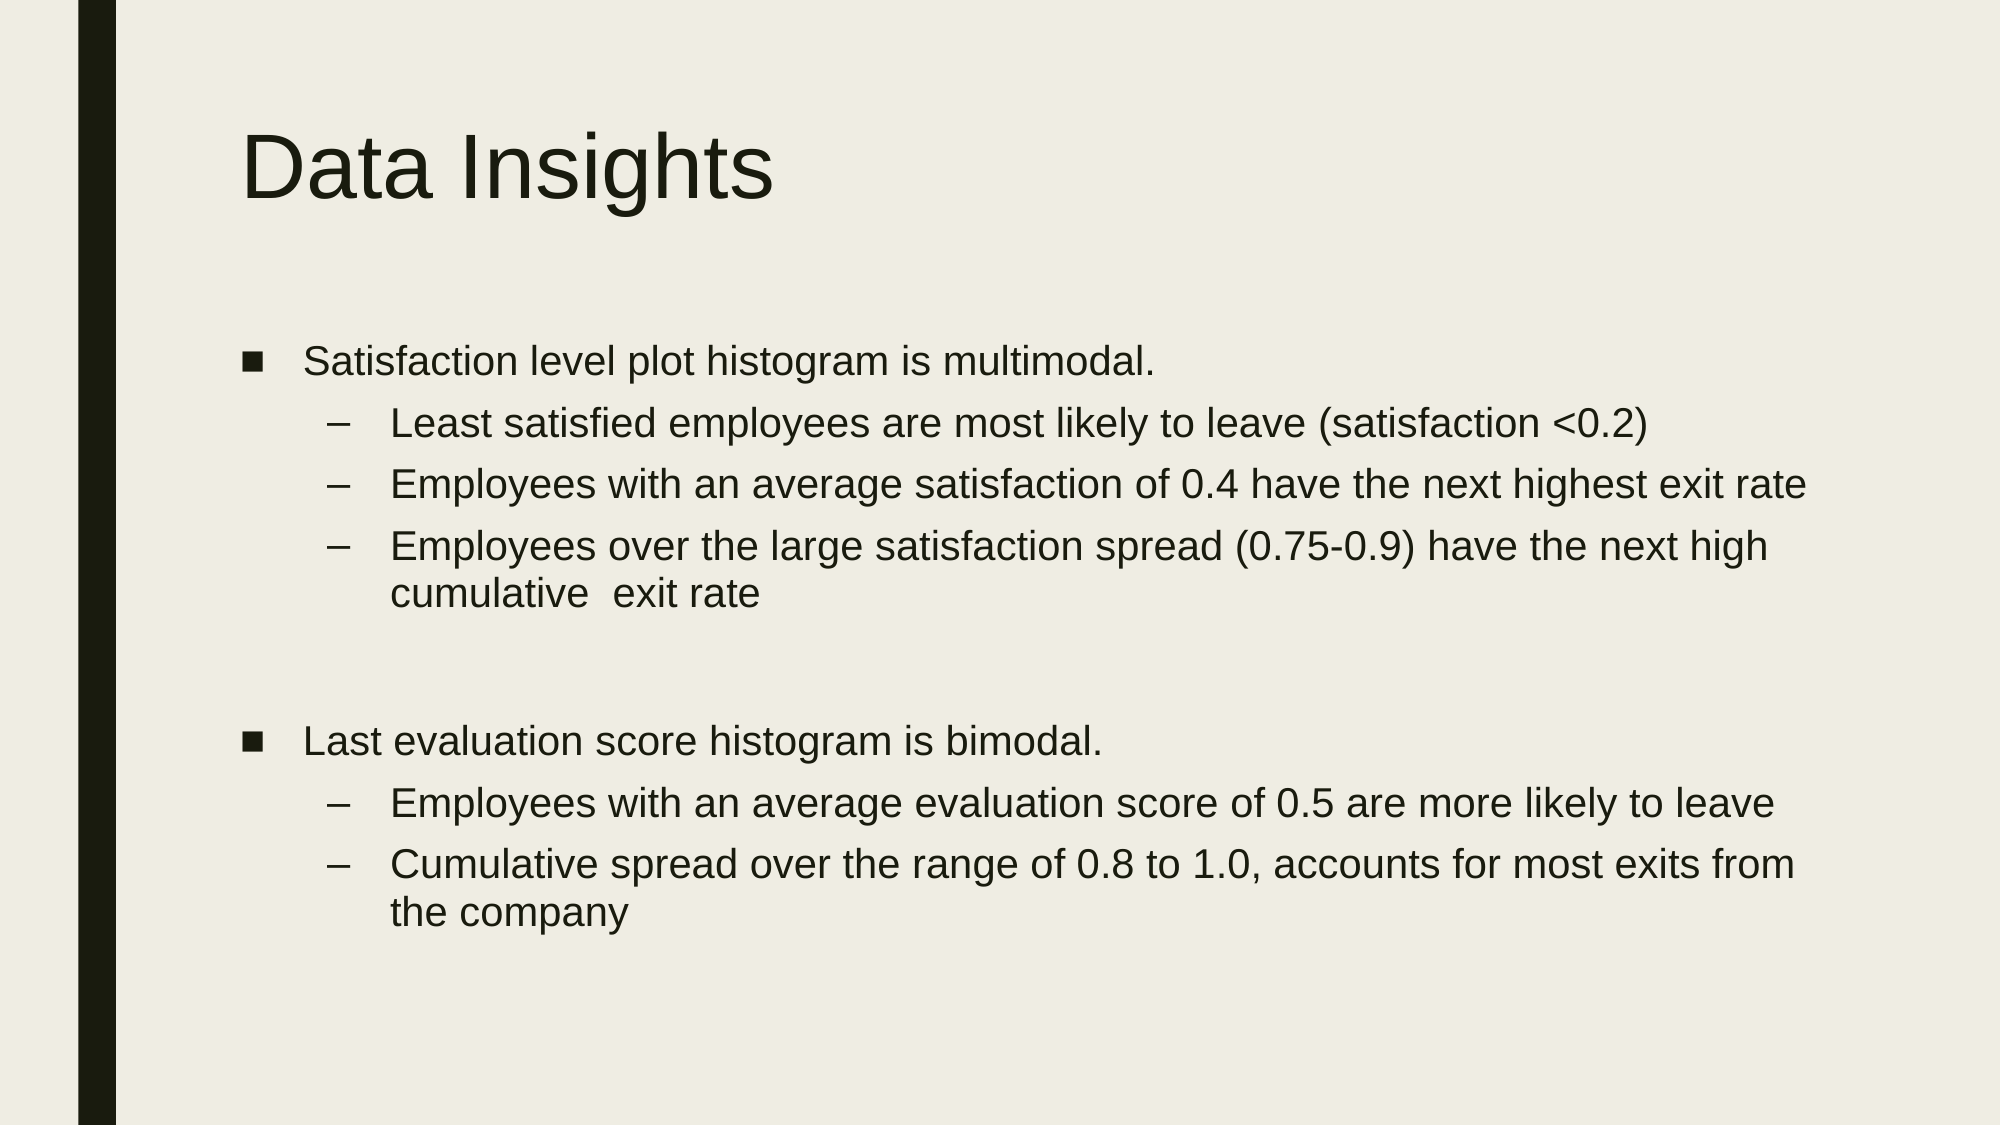

# Data Insights
Satisfaction level plot histogram is multimodal.
Least satisfied employees are most likely to leave (satisfaction <0.2)
Employees with an average satisfaction of 0.4 have the next highest exit rate
Employees over the large satisfaction spread (0.75-0.9) have the next high cumulative  exit rate

Last evaluation score histogram is bimodal.
Employees with an average evaluation score of 0.5 are more likely to leave
Cumulative spread over the range of 0.8 to 1.0, accounts for most exits from the company